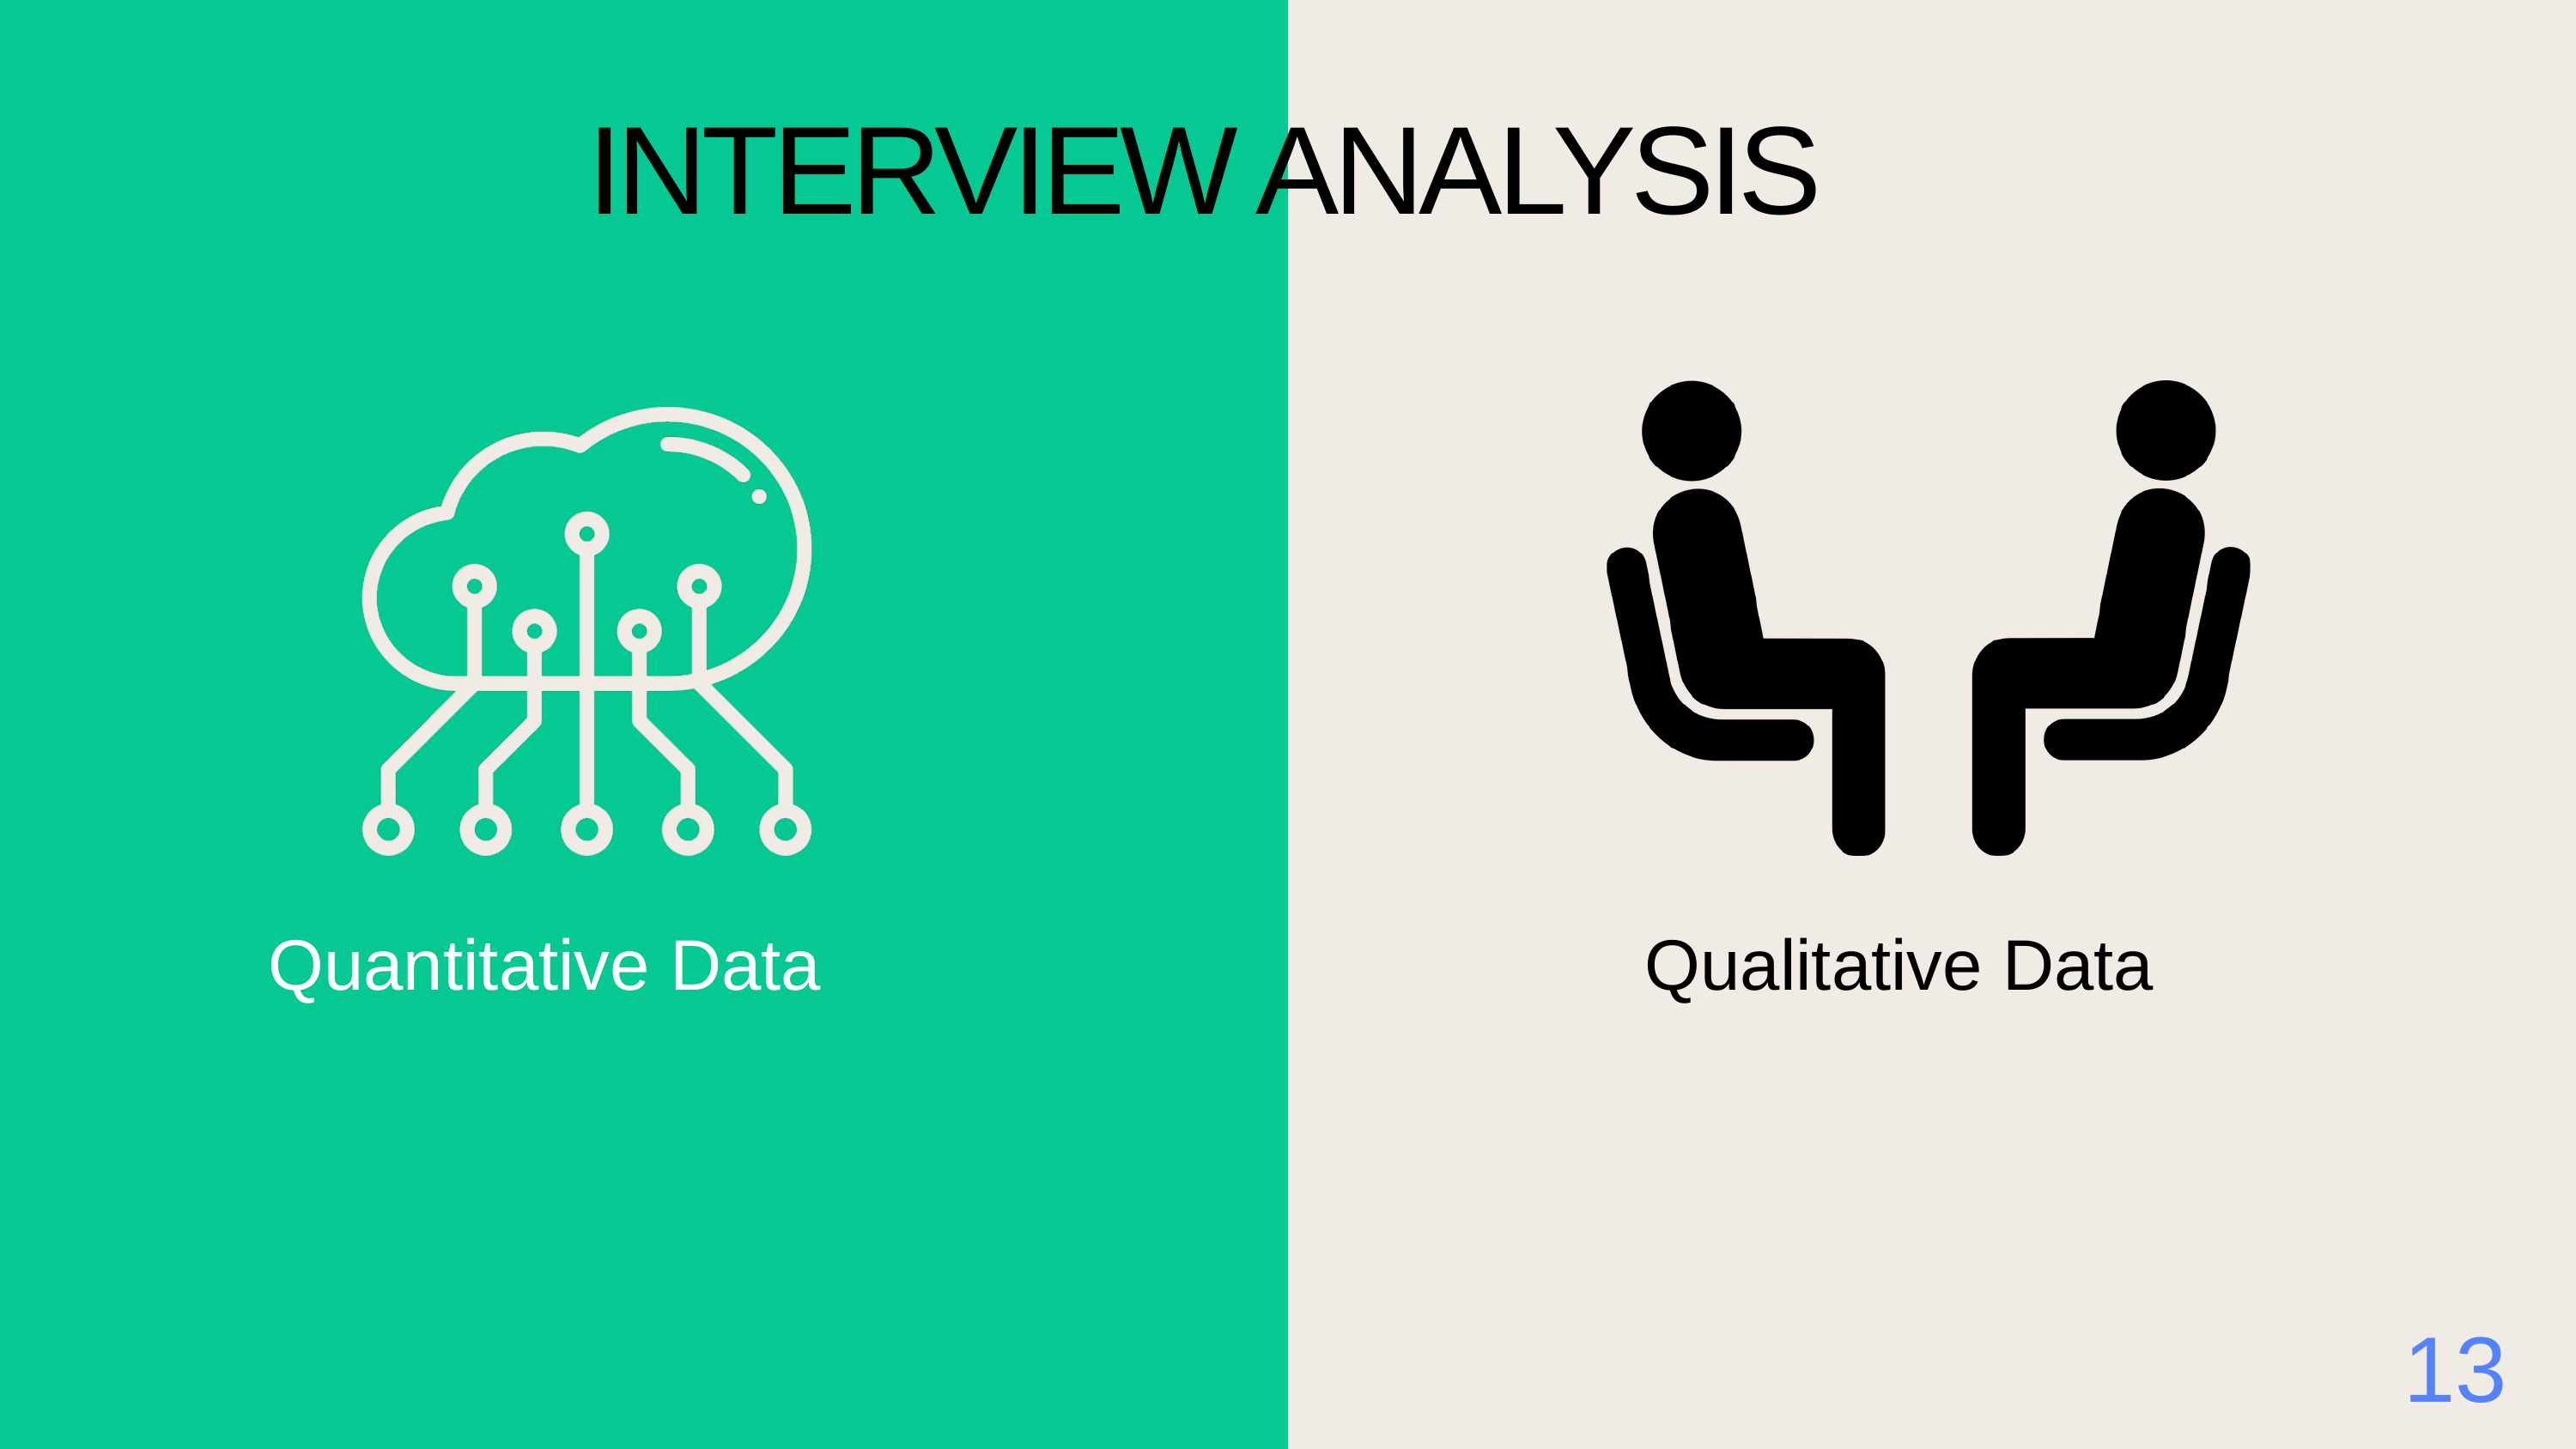

INTERVIEW ANALYSIS

Quantitative Data
Qualitative Data
13